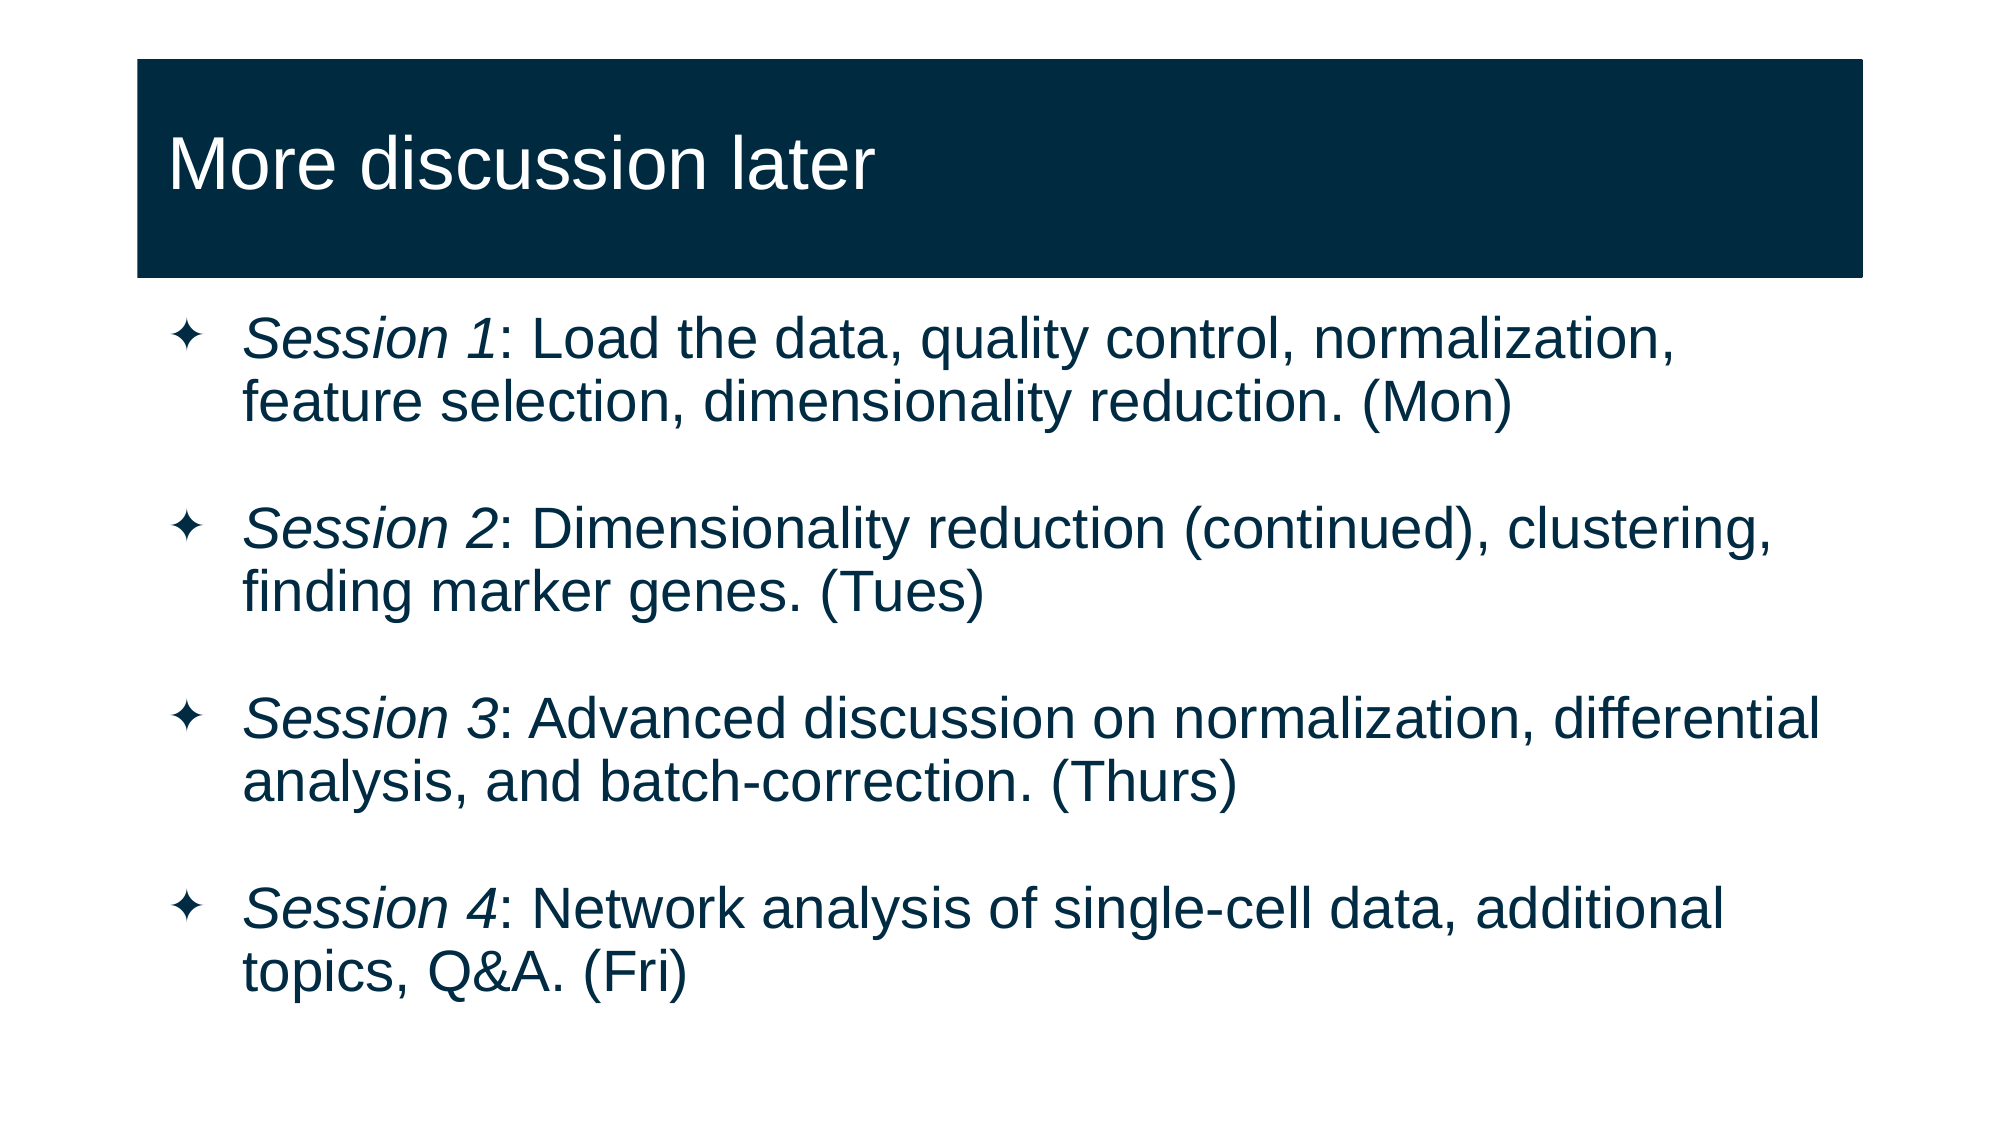

# More discussion later
Session 1: Load the data, quality control, normalization, feature selection, dimensionality reduction. (Mon)

Session 2: Dimensionality reduction (continued), clustering, finding marker genes. (Tues)

Session 3: Advanced discussion on normalization, differential analysis, and batch-correction. (Thurs)

Session 4: Network analysis of single-cell data, additional topics, Q&A. (Fri)